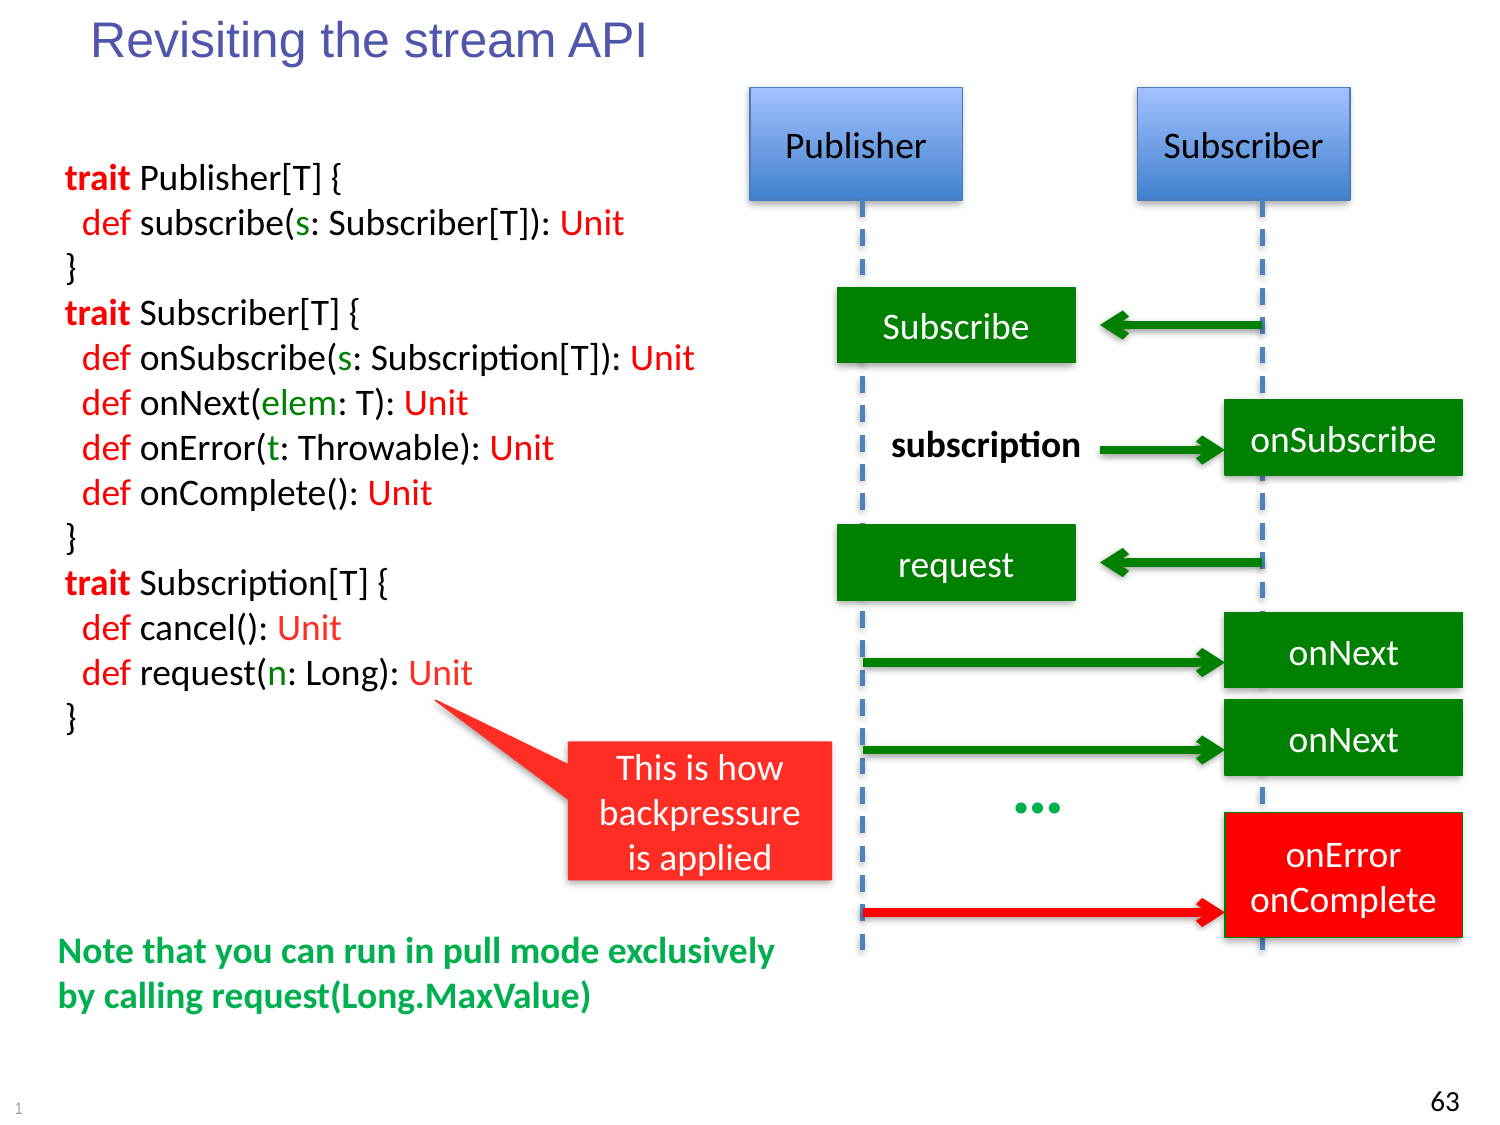

# Revisiting the stream API

Publisher
Subscriber
trait Publisher[T] {
  def subscribe(s: Subscriber[T]): Unit
}
trait Subscriber[T] {
  def onSubscribe(s: Subscription[T]): Unit
  def onNext(elem: T): Unit
  def onError(t: Throwable): Unit
  def onComplete(): Unit
}
trait Subscription[T] {
  def cancel(): Unit
  def request(n: Long): Unit
}
Subscribe
onSubscribe
subscription
request
onNext
onNext
…
This is how backpressure is applied
onError
onComplete
Note that you can run in pull mode exclusively
by calling request(Long.MaxValue)
63
1